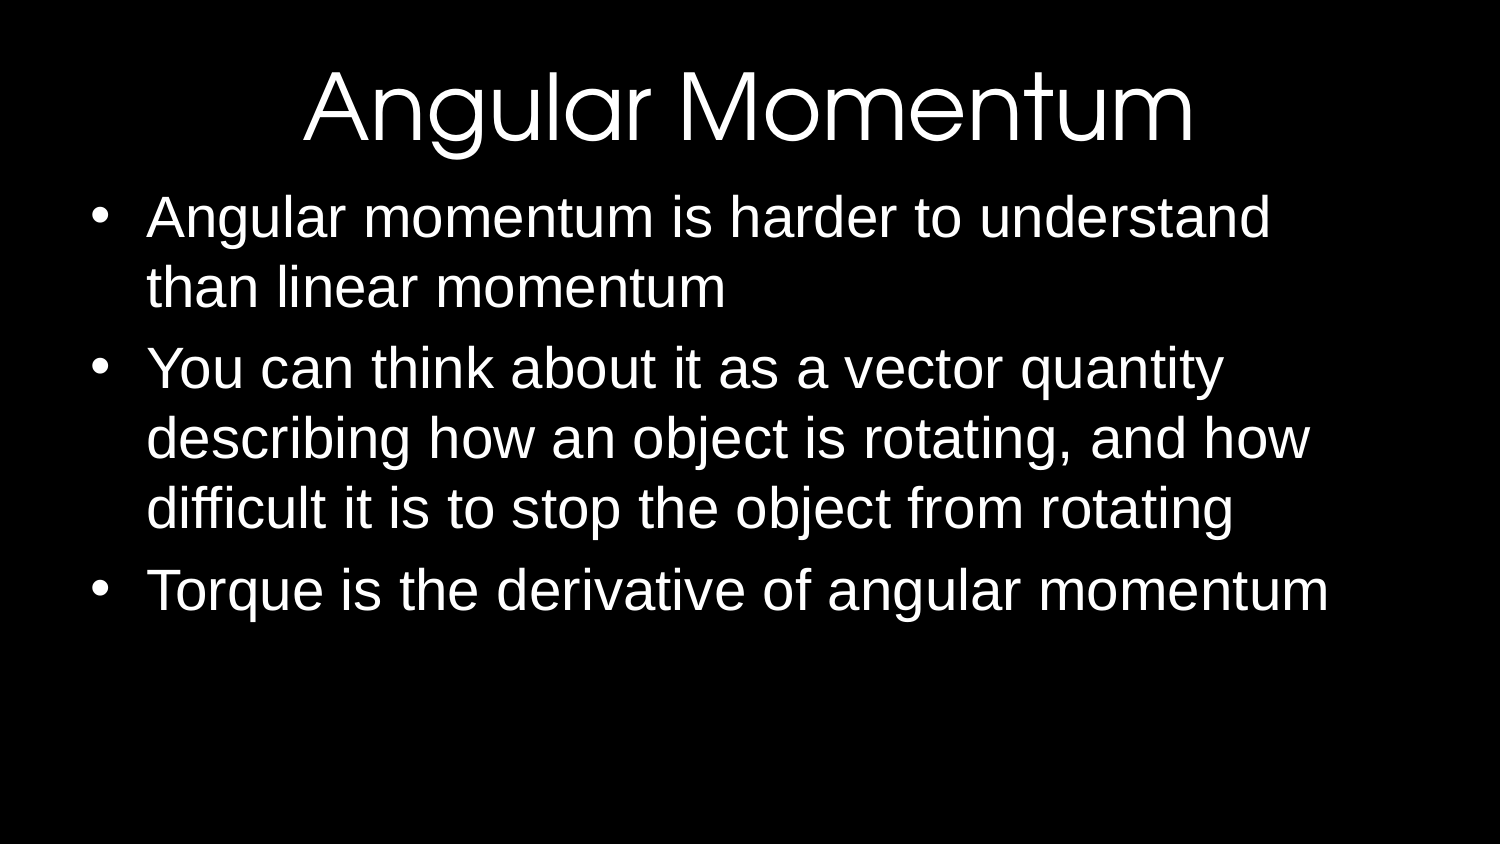

# Angular Momentum
Angular momentum is harder to understand than linear momentum
You can think about it as a vector quantity describing how an object is rotating, and how difficult it is to stop the object from rotating
Torque is the derivative of angular momentum